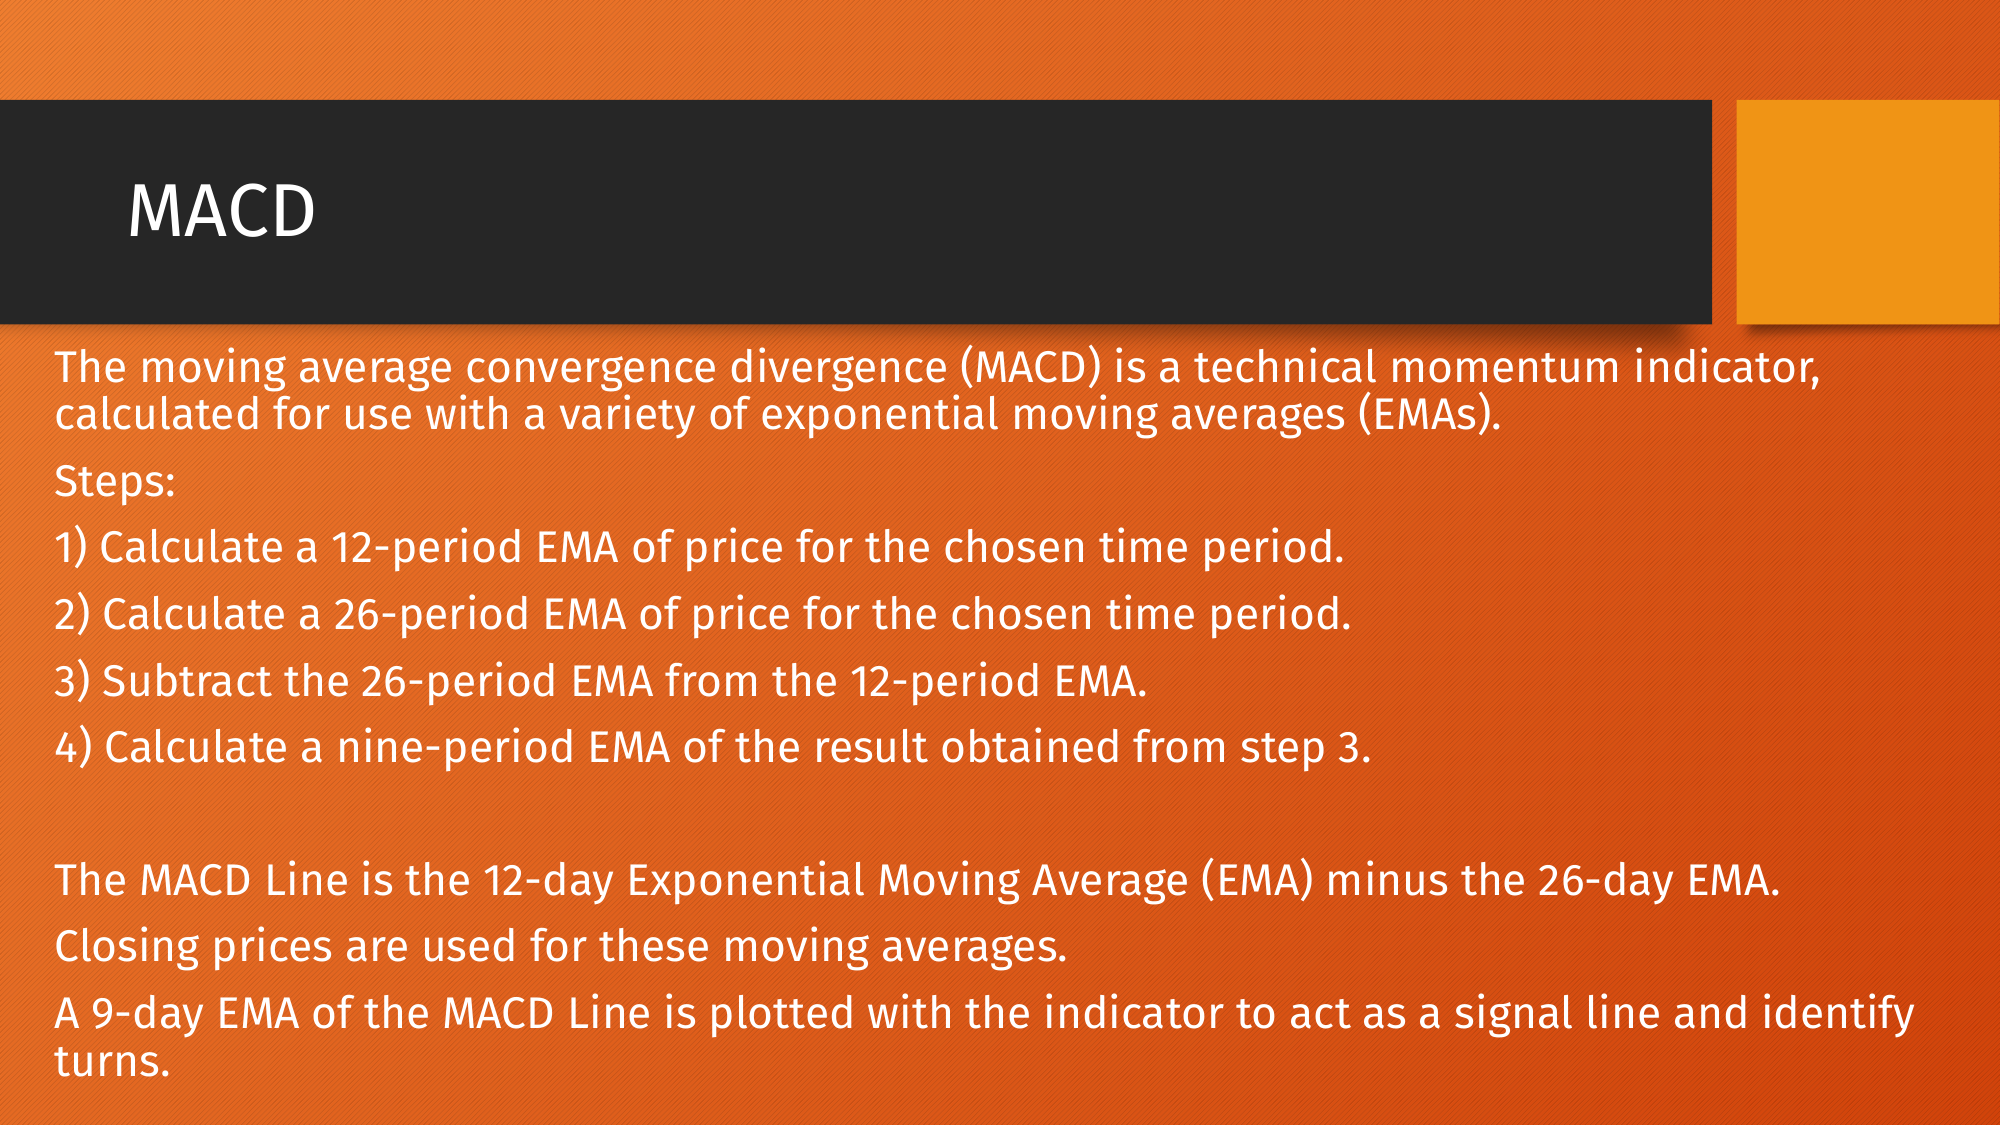

# MACD
The moving average convergence divergence (MACD) is a technical momentum indicator, calculated for use with a variety of exponential moving averages (EMAs).
Steps:
1) Calculate a 12-period EMA of price for the chosen time period.
2) Calculate a 26-period EMA of price for the chosen time period.
3) Subtract the 26-period EMA from the 12-period EMA.
4) Calculate a nine-period EMA of the result obtained from step 3.

The MACD Line is the 12-day Exponential Moving Average (EMA) minus the 26-day EMA.
Closing prices are used for these moving averages.
A 9-day EMA of the MACD Line is plotted with the indicator to act as a signal line and identify turns.